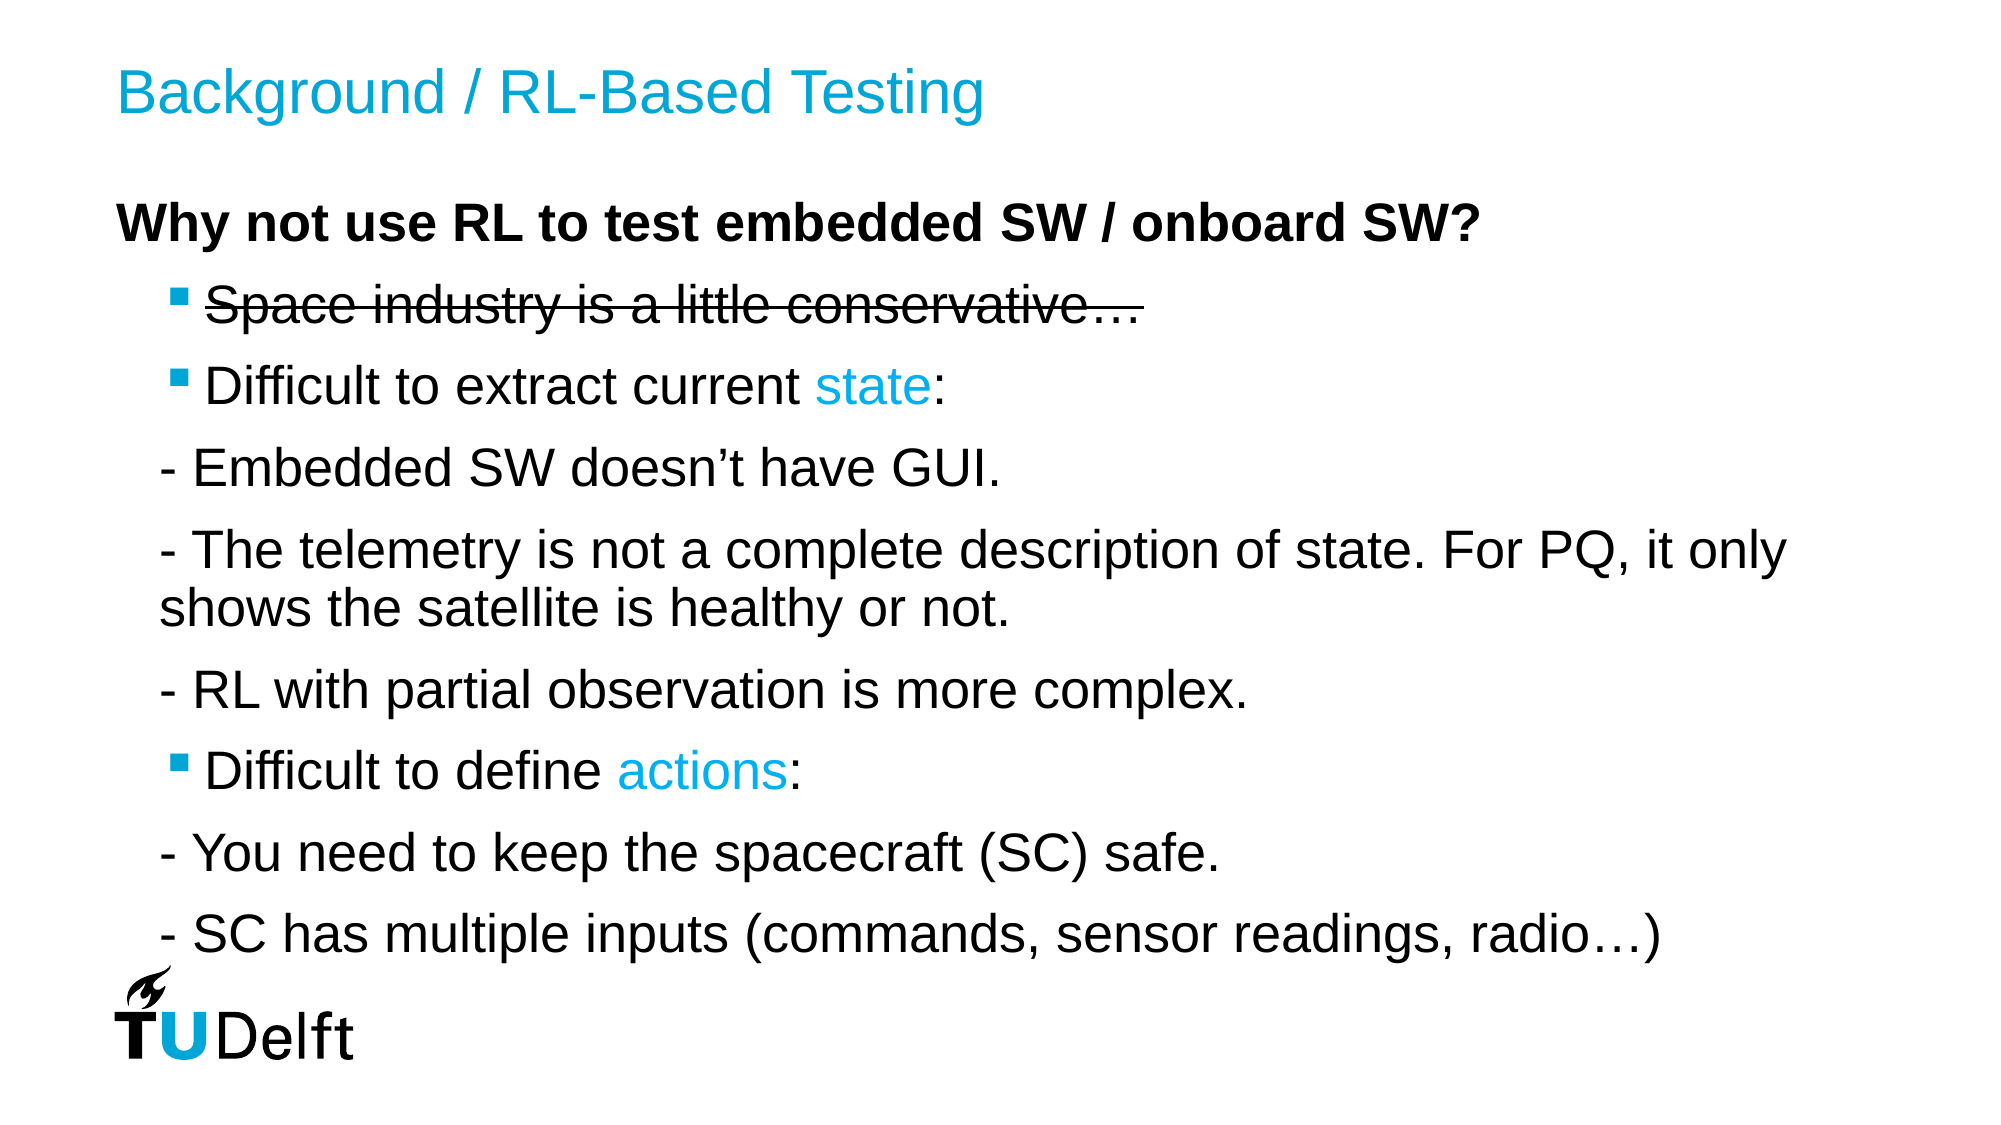

# Background / RL-Based Testing
Why not use RL to test embedded SW / onboard SW?
Space industry is a little conservative…
Difficult to extract current state:
	- Embedded SW doesn’t have GUI.
	- The telemetry is not a complete description of state. For PQ, it only shows the satellite is healthy or not.
	- RL with partial observation is more complex.
Difficult to define actions:
	- You need to keep the spacecraft (SC) safe.
	- SC has multiple inputs (commands, sensor readings, radio…)